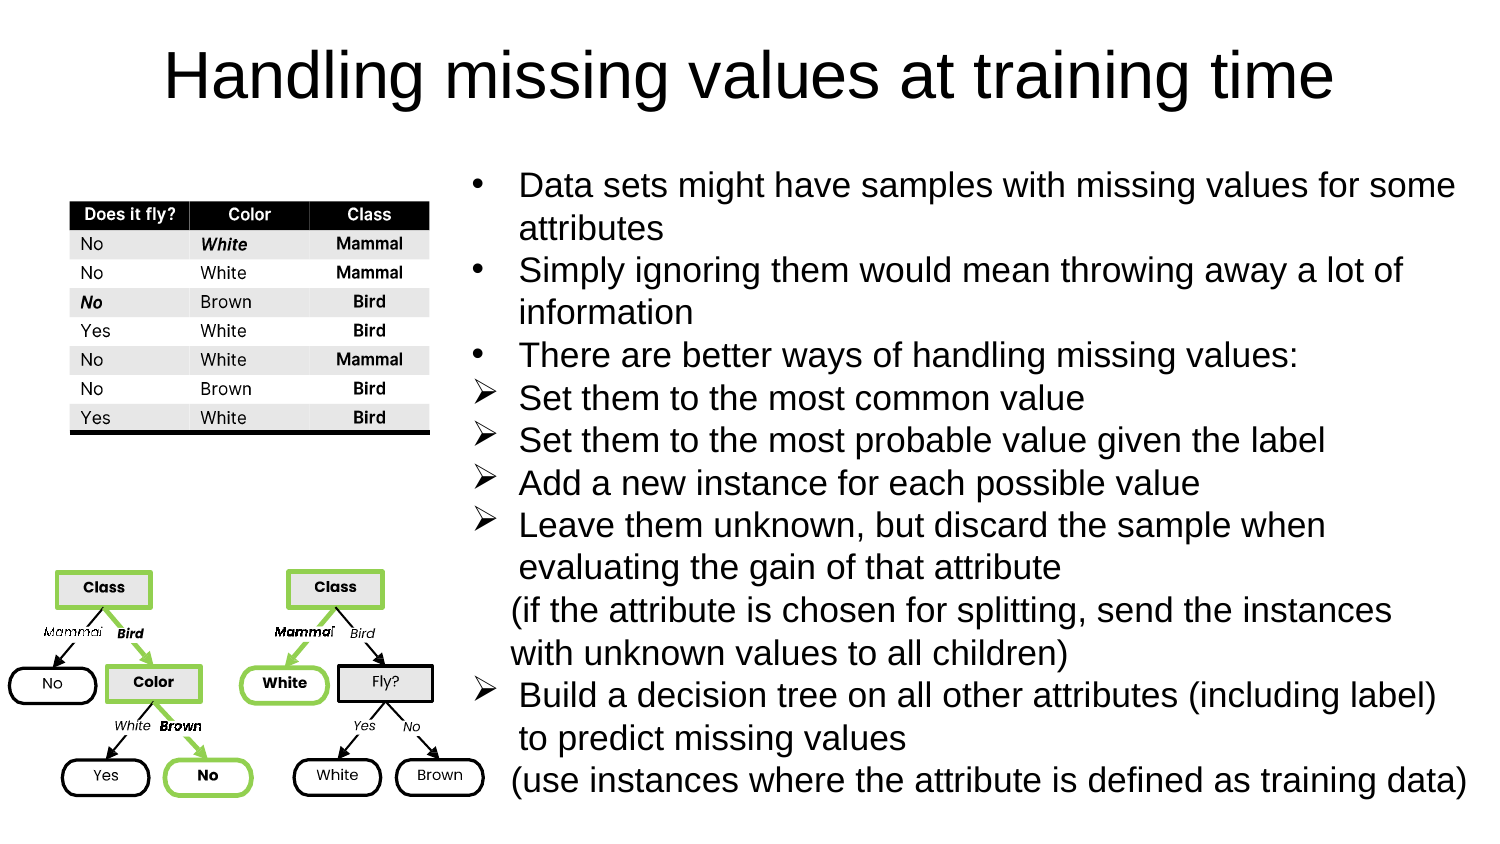

Handling missing values at training time
Data sets might have samples with missing values for some attributes
Simply ignoring them would mean throwing away a lot of information
There are better ways of handling missing values:
Set them to the most common value
Set them to the most probable value given the label
Add a new instance for each possible value
Leave them unknown, but discard the sample when evaluating the gain of that attribute
    (if the attribute is chosen for splitting, send the instances
    with unknown values to all children)
Build a decision tree on all other attributes (including label) to predict missing values
    (use instances where the attribute is defined as training data)
|  |  |  |
| --- | --- | --- |
|  |  |  |
|  |  |  |
|  |  |  |
|  |  |  |
|  |  |  |
|  |  |  |
|  |  |  |